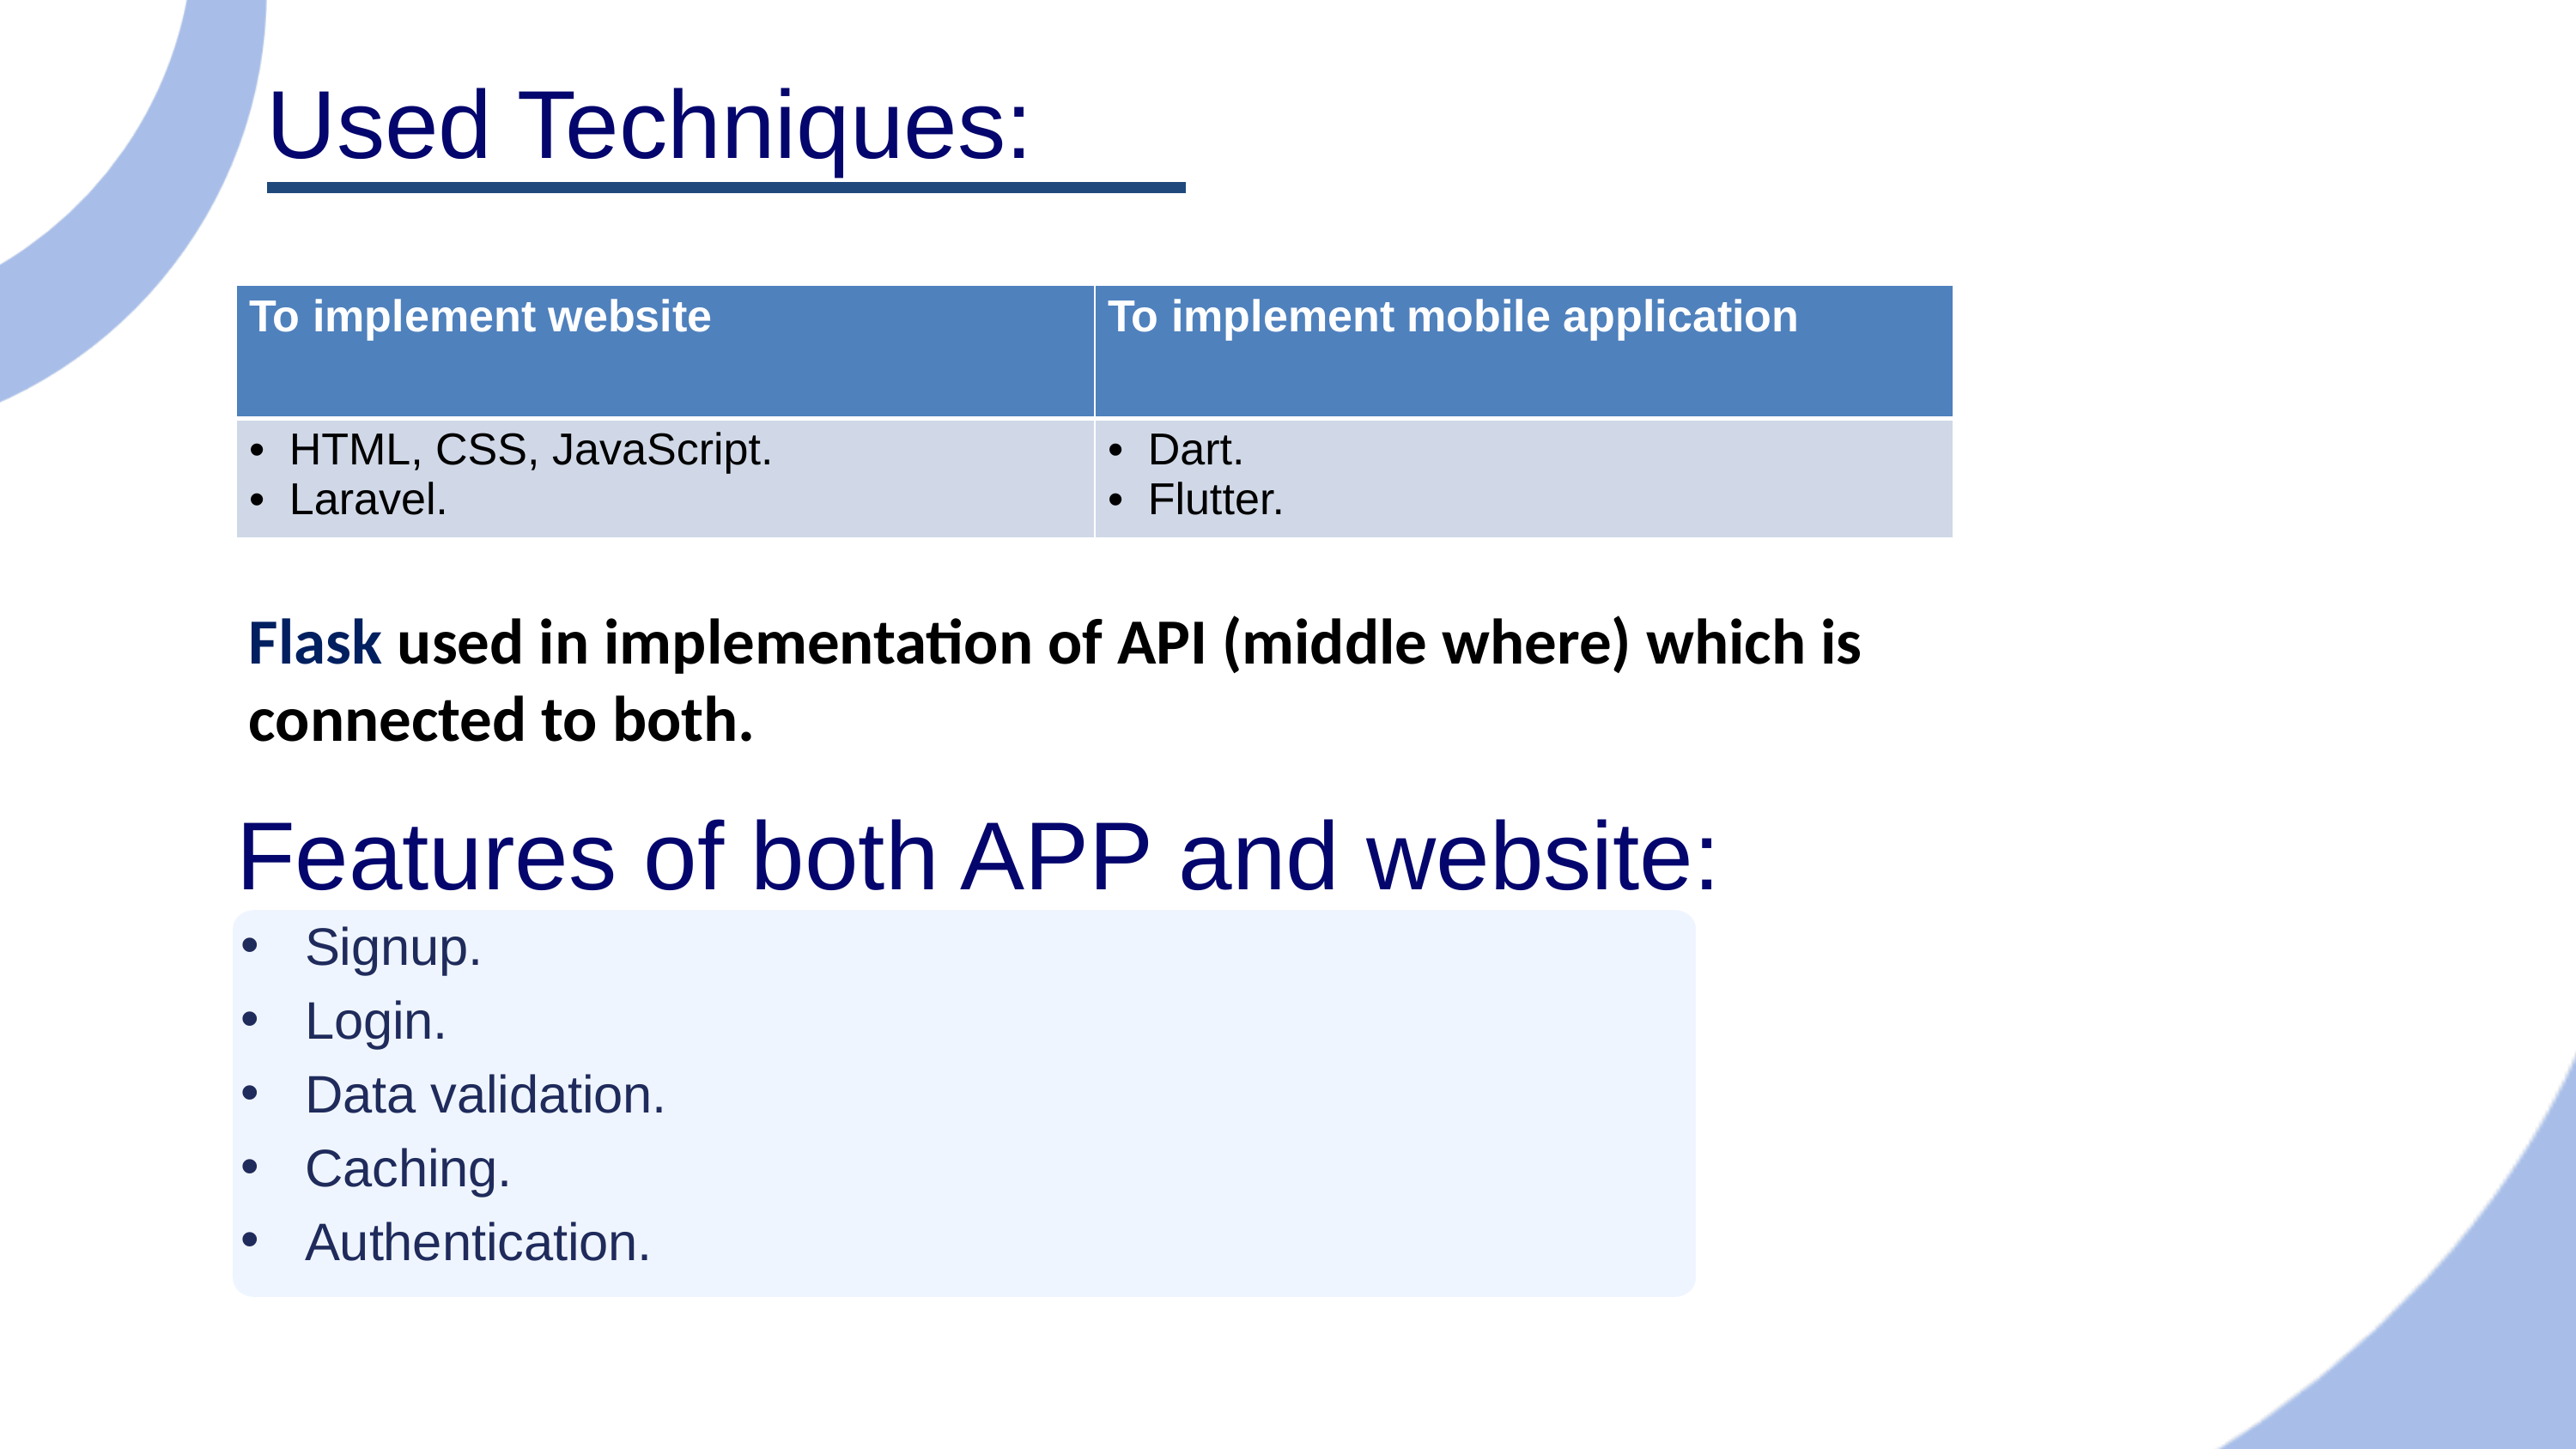

Used Techniques:
| To implement website | To implement mobile application |
| --- | --- |
| HTML, CSS, JavaScript. Laravel. | Dart. Flutter. |
Flask used in implementation of API (middle where) which is connected to both.

Features of both APP and website:

Signup.
Login.
Data validation.
Caching.
Authentication.